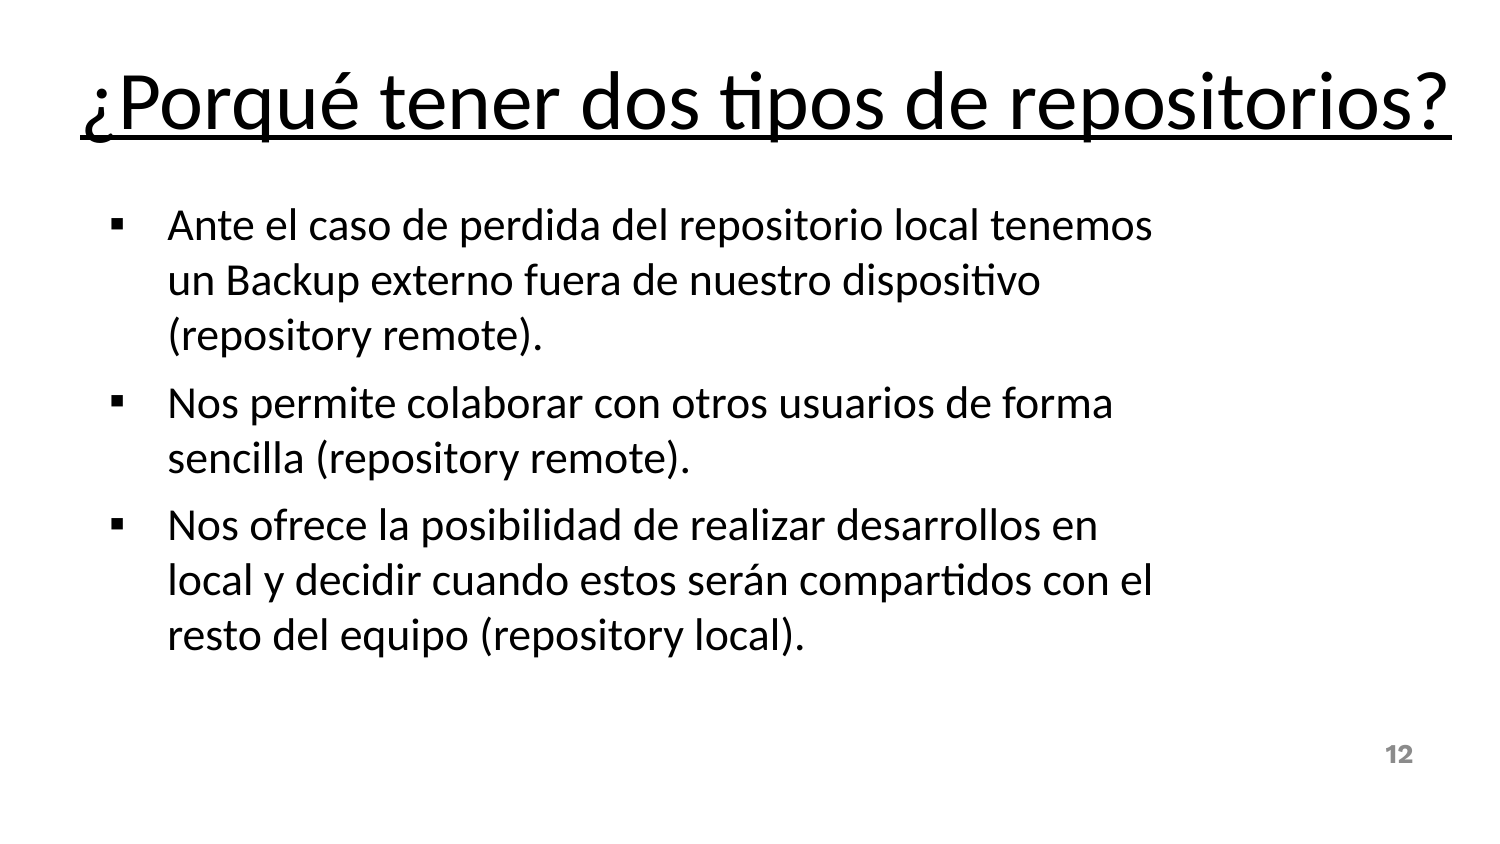

# ¿Porqué tener dos tipos de repositorios?
Ante el caso de perdida del repositorio local tenemos un Backup externo fuera de nuestro dispositivo (repository remote).
Nos permite colaborar con otros usuarios de forma sencilla (repository remote).
Nos ofrece la posibilidad de realizar desarrollos en local y decidir cuando estos serán compartidos con el resto del equipo (repository local).
12